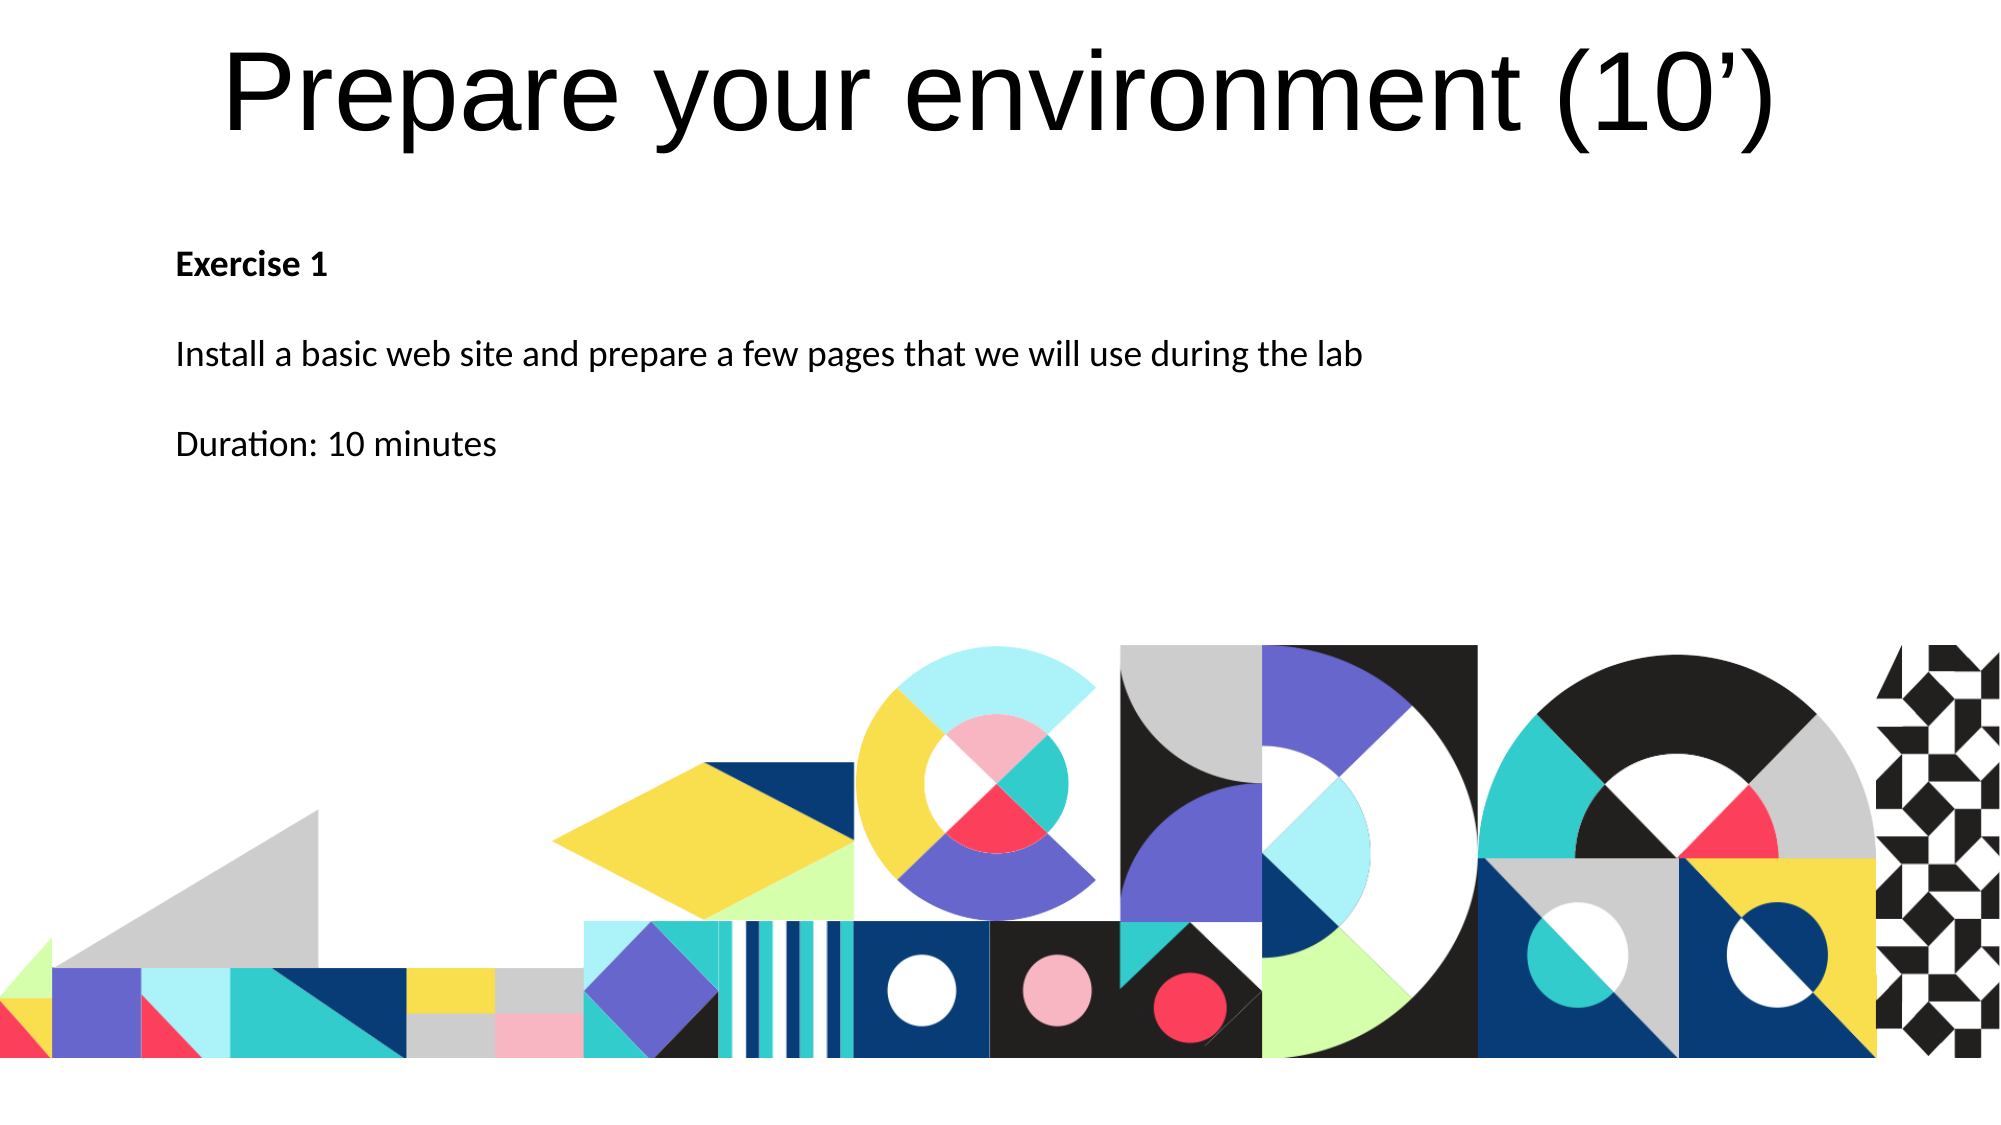

# Prepare your environment (10’)
Exercise 1

Install a basic web site and prepare a few pages that we will use during the lab

Duration: 10 minutes